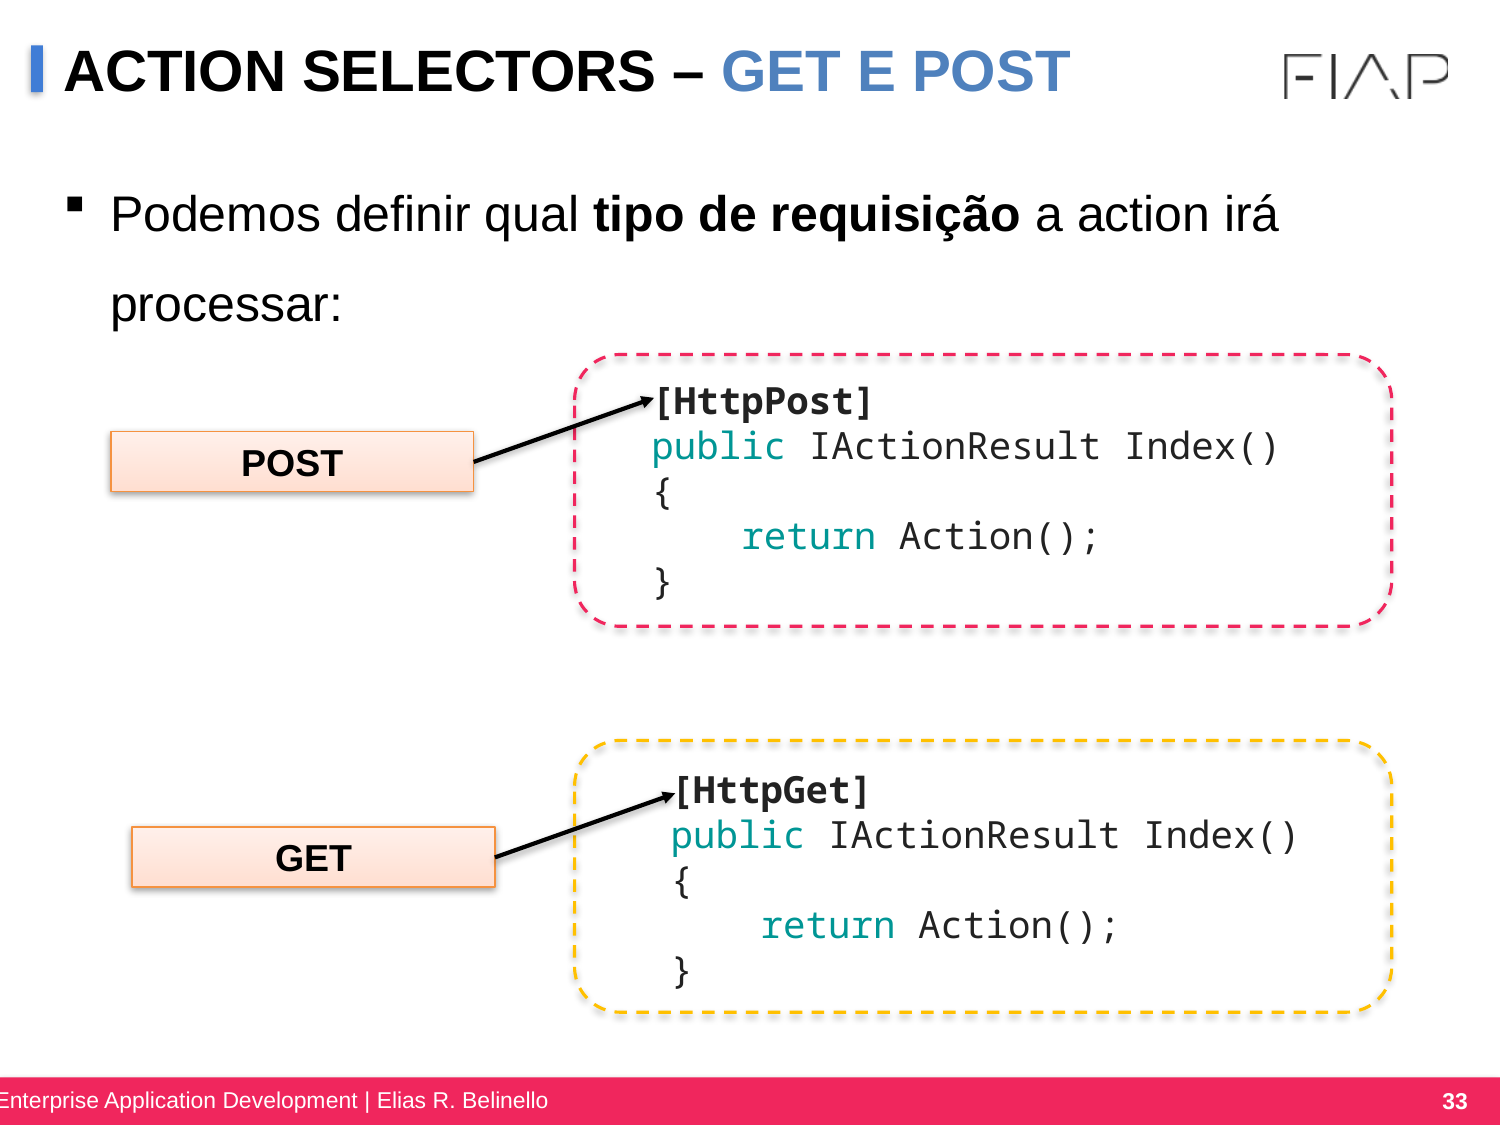

# ACTION SELECTORS – GET E POST
Podemos definir qual tipo de requisição a action irá processar:

[HttpPost]
public IActionResult Index()
{
    return Action();
}
POST

[HttpGet]
public IActionResult Index()
{
    return Action();
}
GET